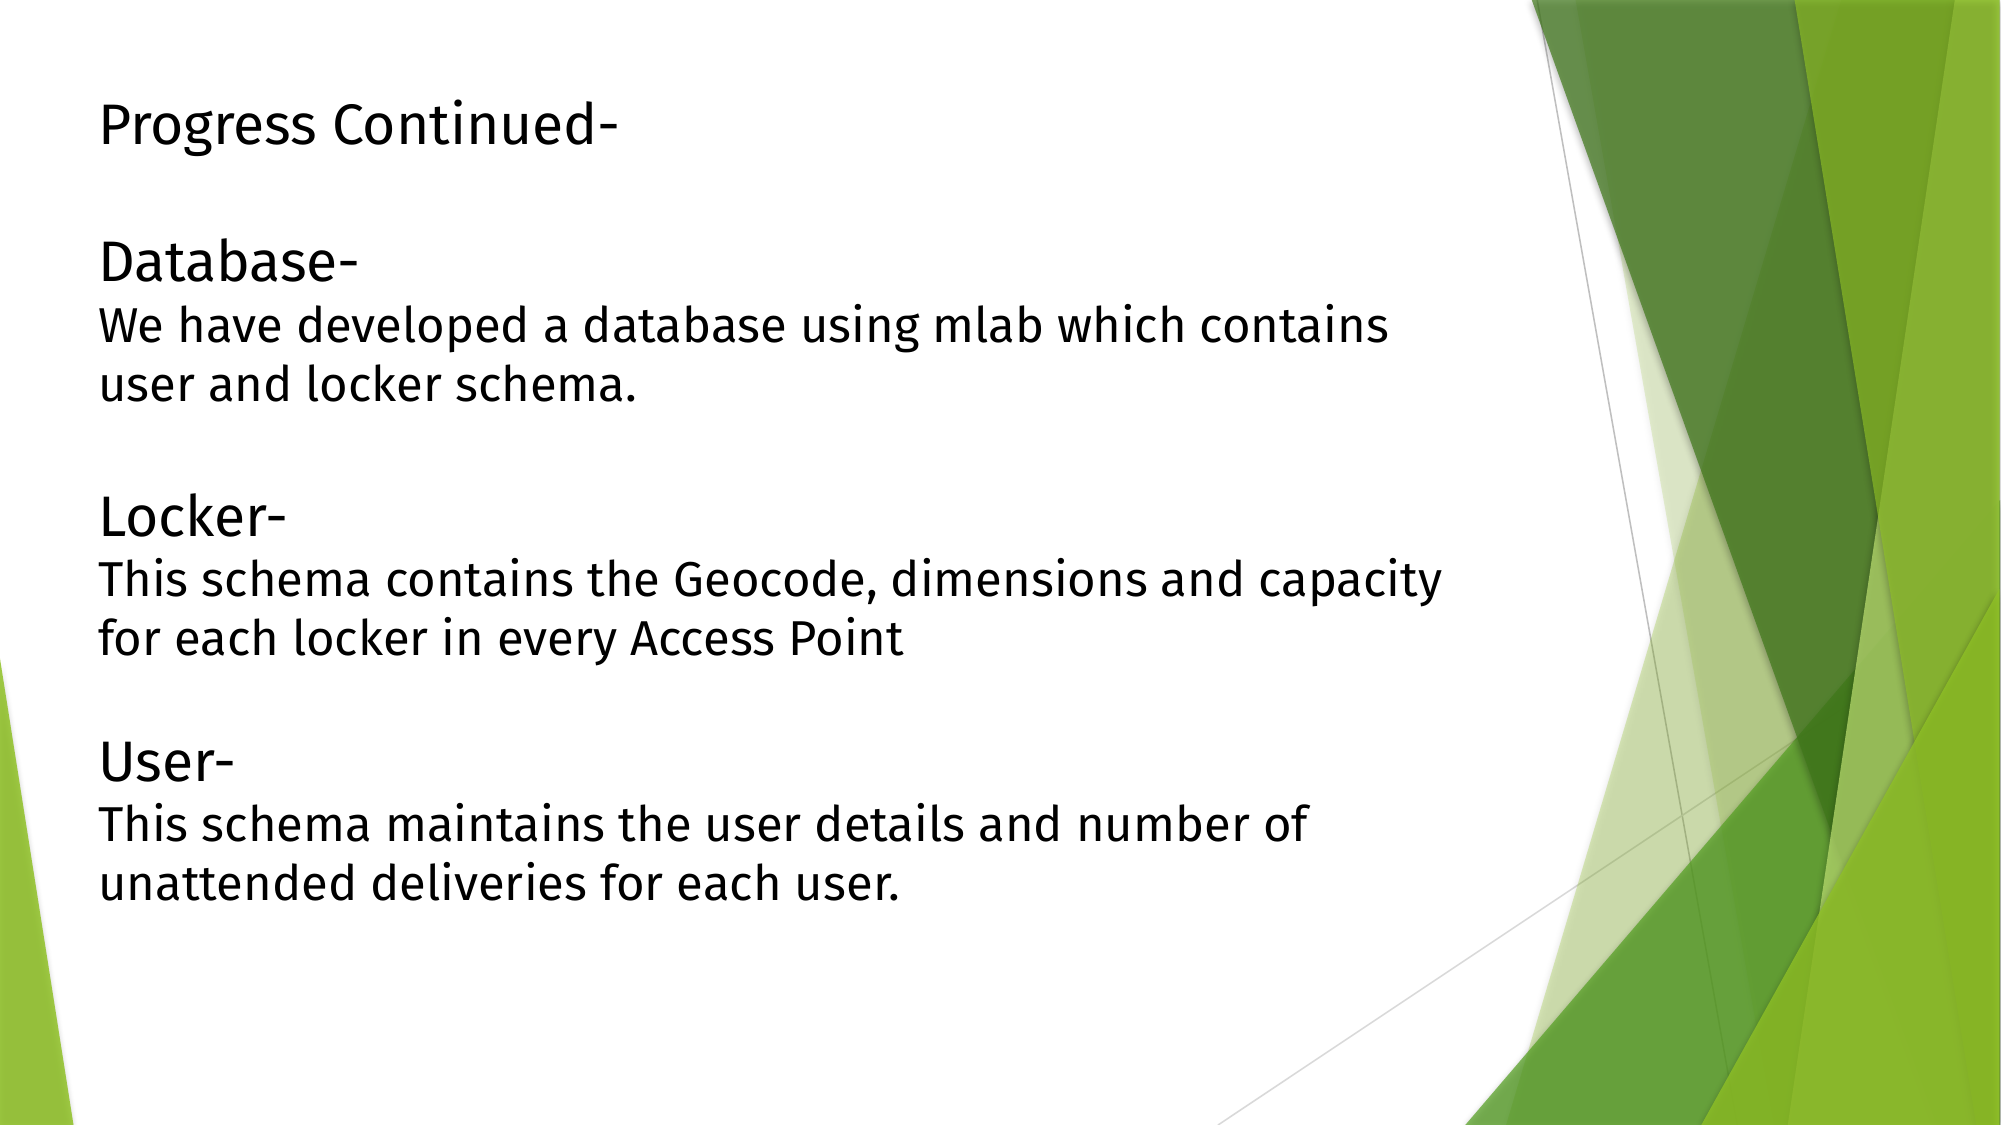

# Progress Continued- Database- We have developed a database using mlab which contains user and locker schema. Locker- This schema contains the Geocode, dimensions and capacity for each locker in every Access Point User- This schema maintains the user details and number of unattended deliveries for each user.